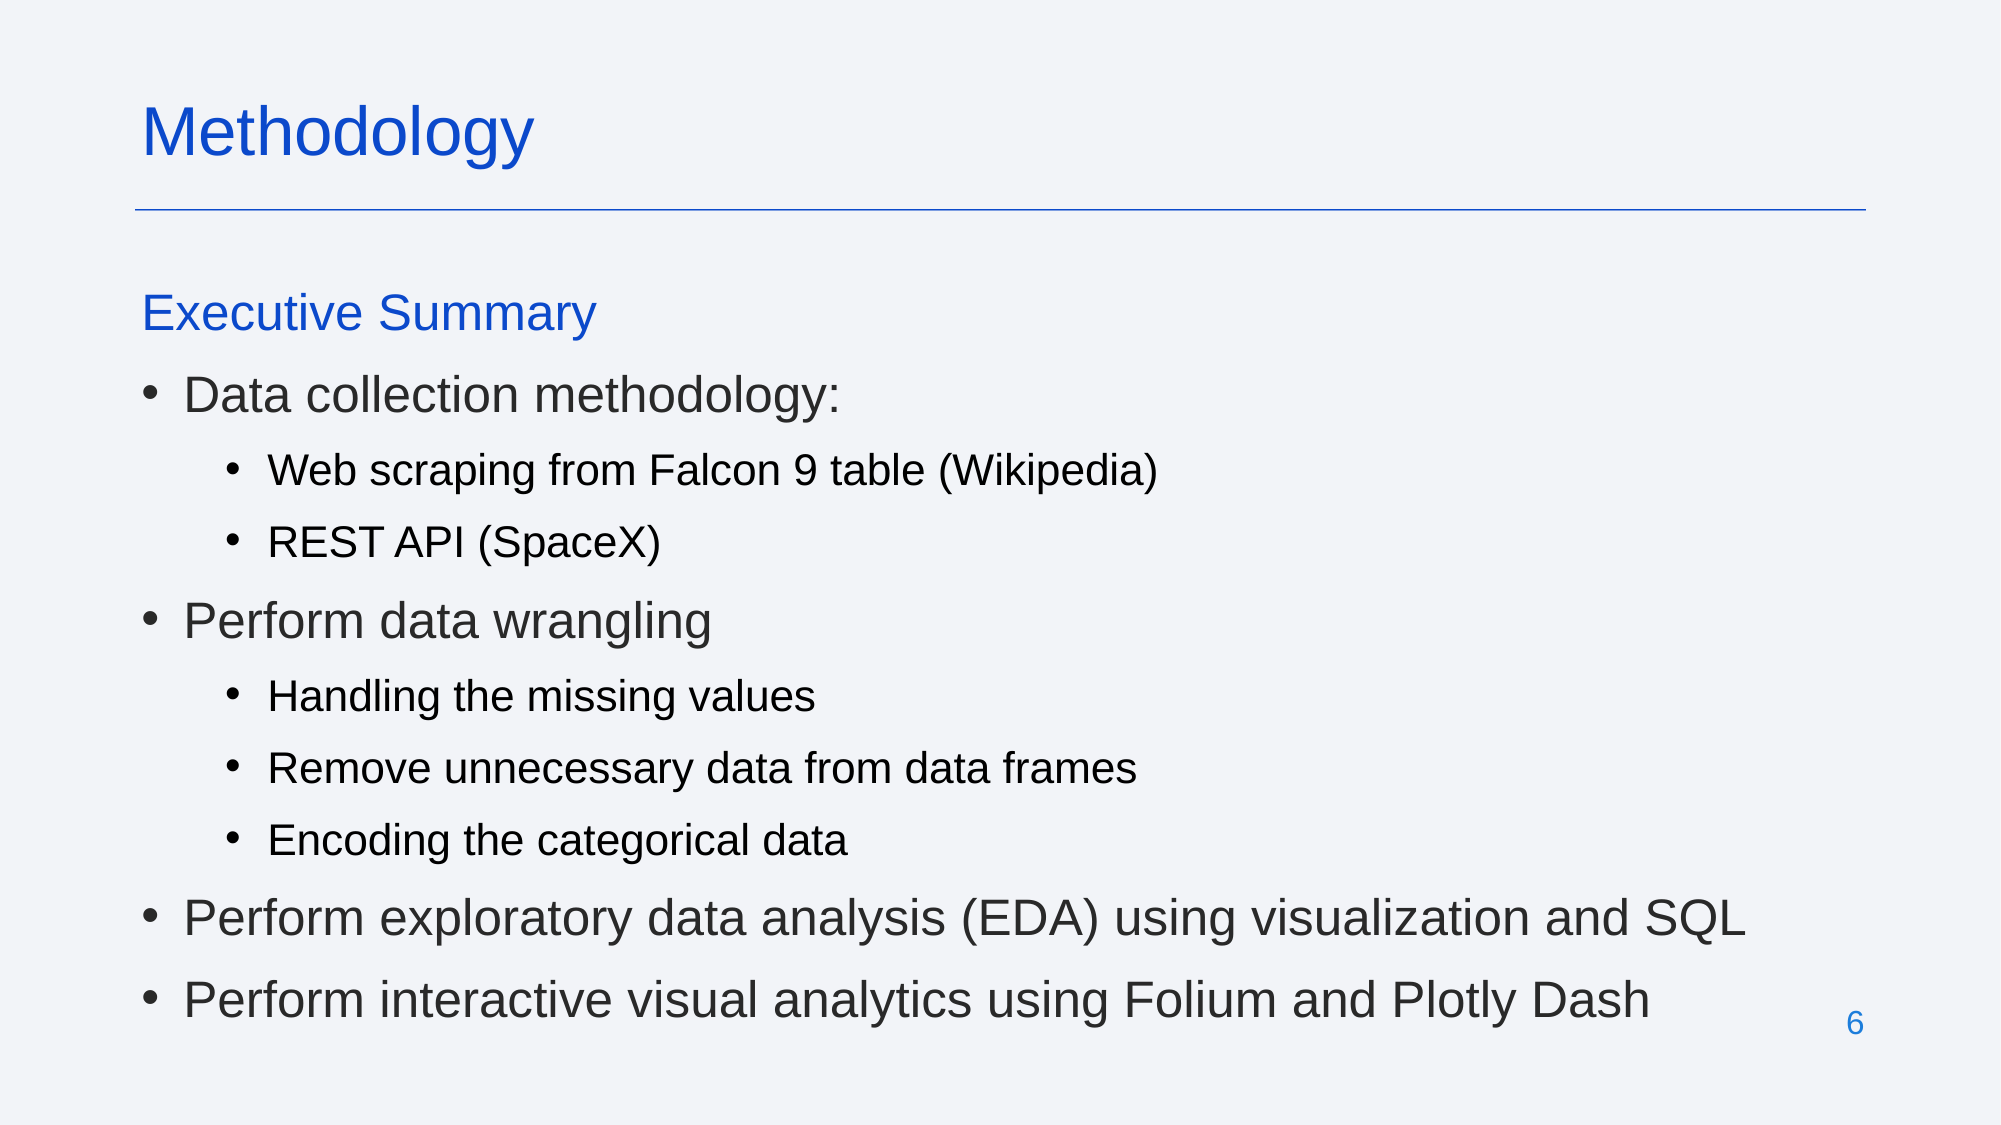

Methodology
Executive Summary
Data collection methodology:
Web scraping from Falcon 9 table (Wikipedia)
REST API (SpaceX)
Perform data wrangling
Handling the missing values
Remove unnecessary data from data frames
Encoding the categorical data
Perform exploratory data analysis (EDA) using visualization and SQL
Perform interactive visual analytics using Folium and Plotly Dash

6